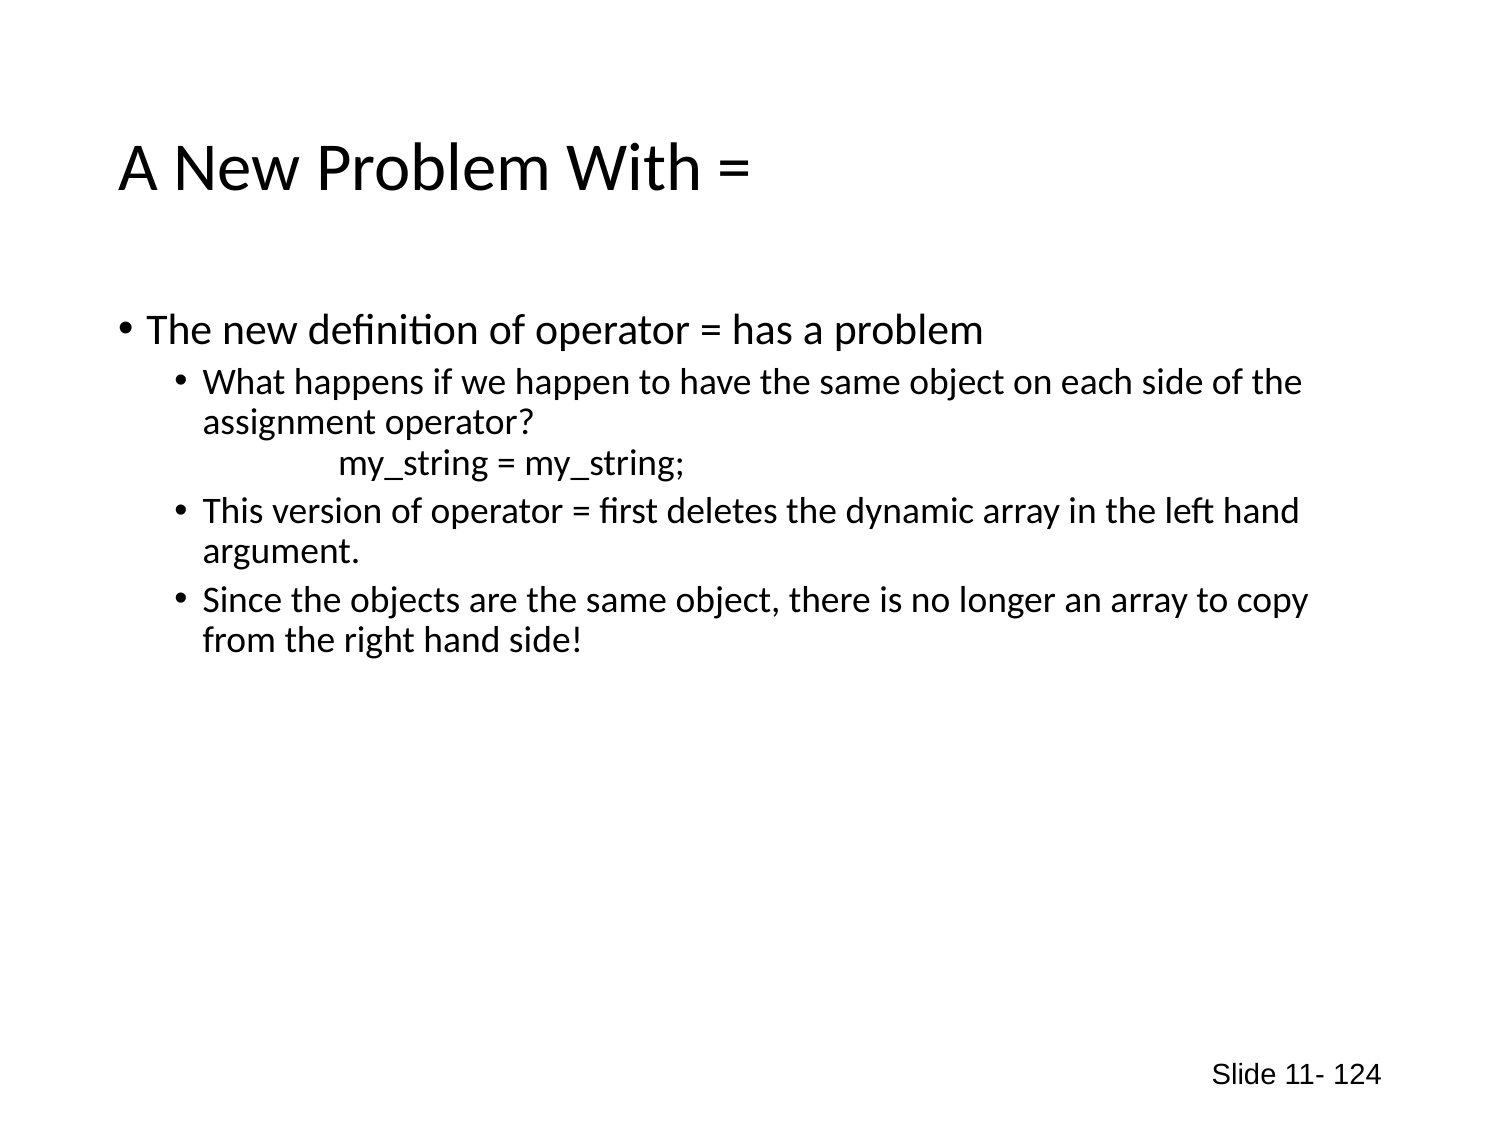

# A New Problem With =
The new definition of operator = has a problem
What happens if we happen to have the same object on each side of the assignment operator?
                my_string = my_string;
This version of operator = first deletes the dynamic array in the left hand argument.
Since the objects are the same object, there is no longer an array to copy from the right hand side!
Slide 11- 124